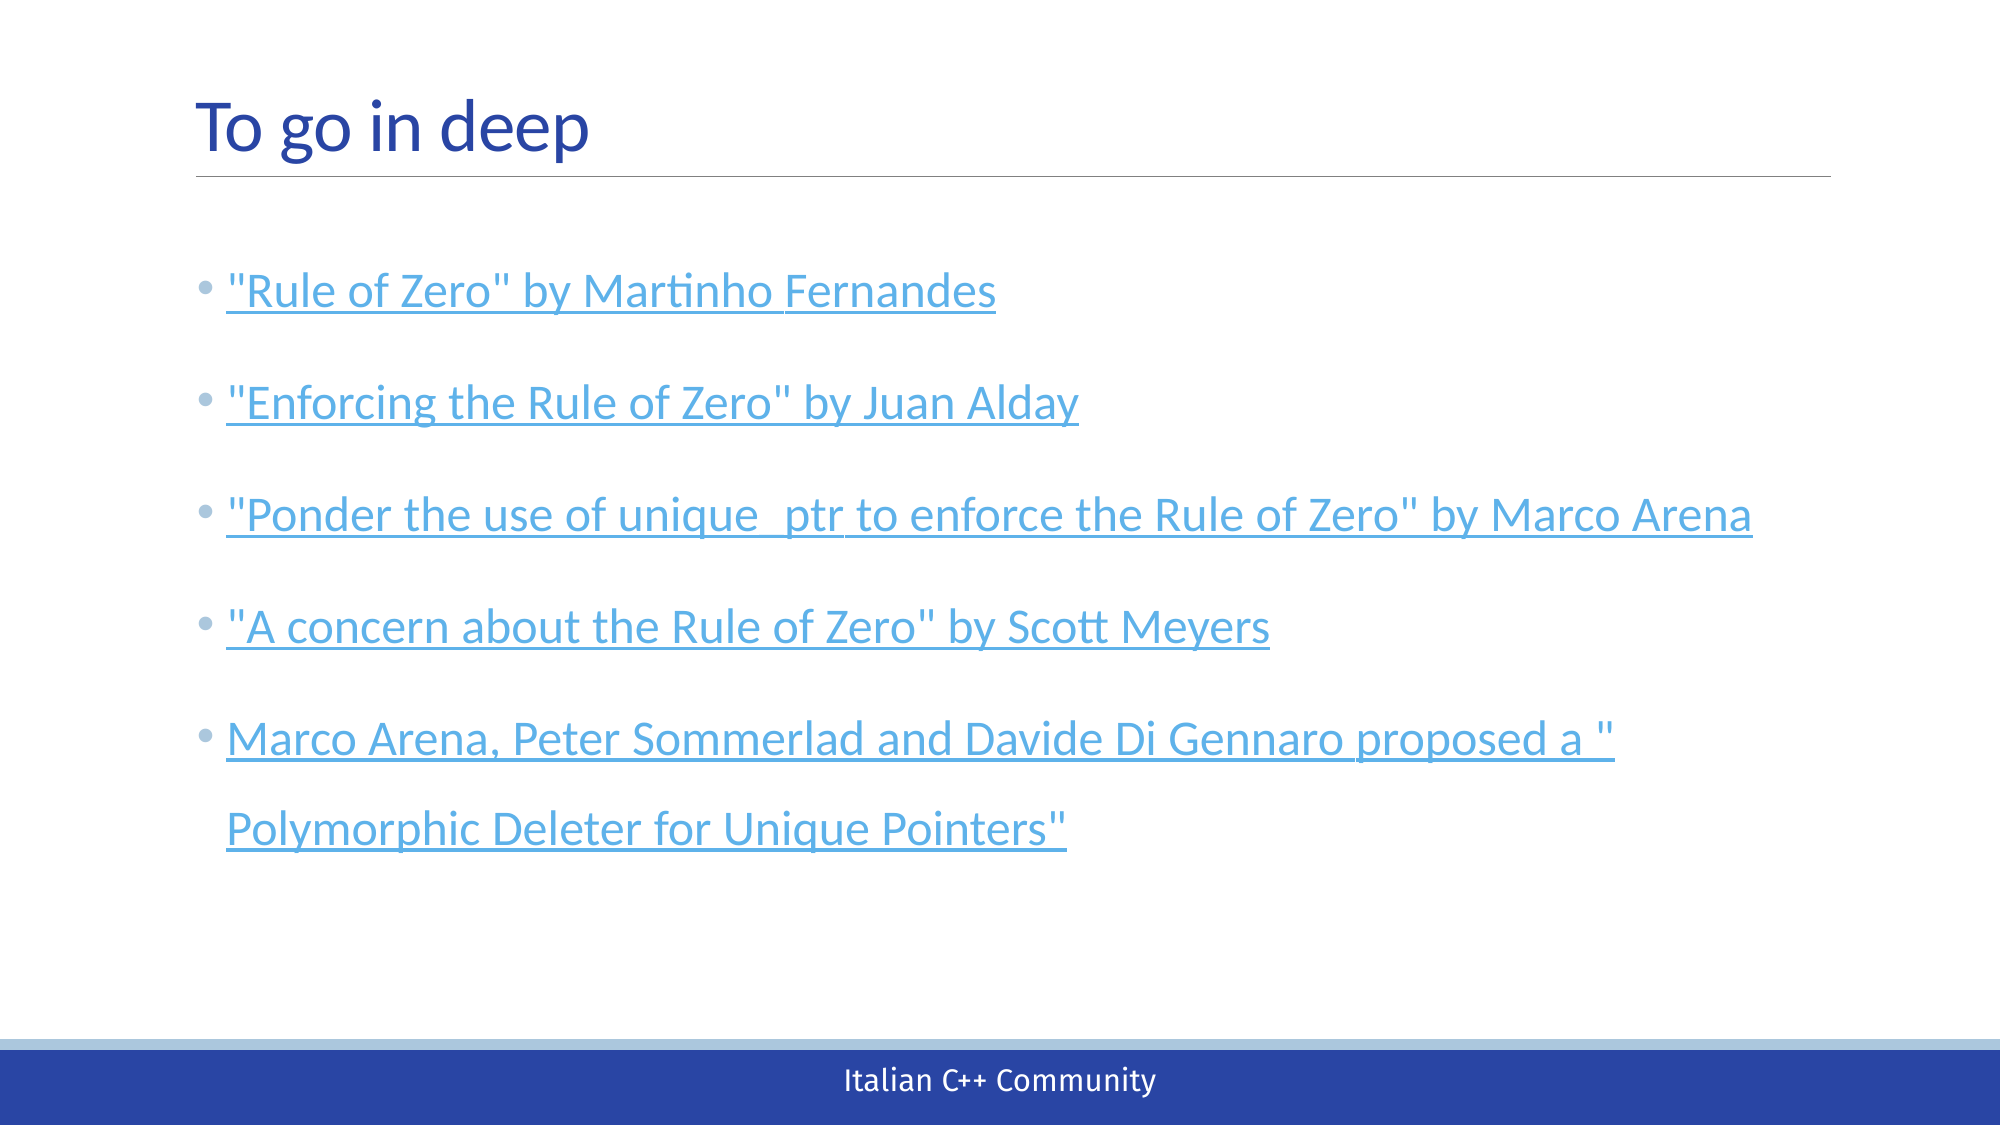

# To go in deep
"Rule of Zero" by Martinho Fernandes
"Enforcing the Rule of Zero" by Juan Alday
"Ponder the use of unique_ptr to enforce the Rule of Zero" by Marco Arena
"A concern about the Rule of Zero" by Scott Meyers
Marco Arena, Peter Sommerlad and Davide Di Gennaro proposed a "Polymorphic Deleter for Unique Pointers"